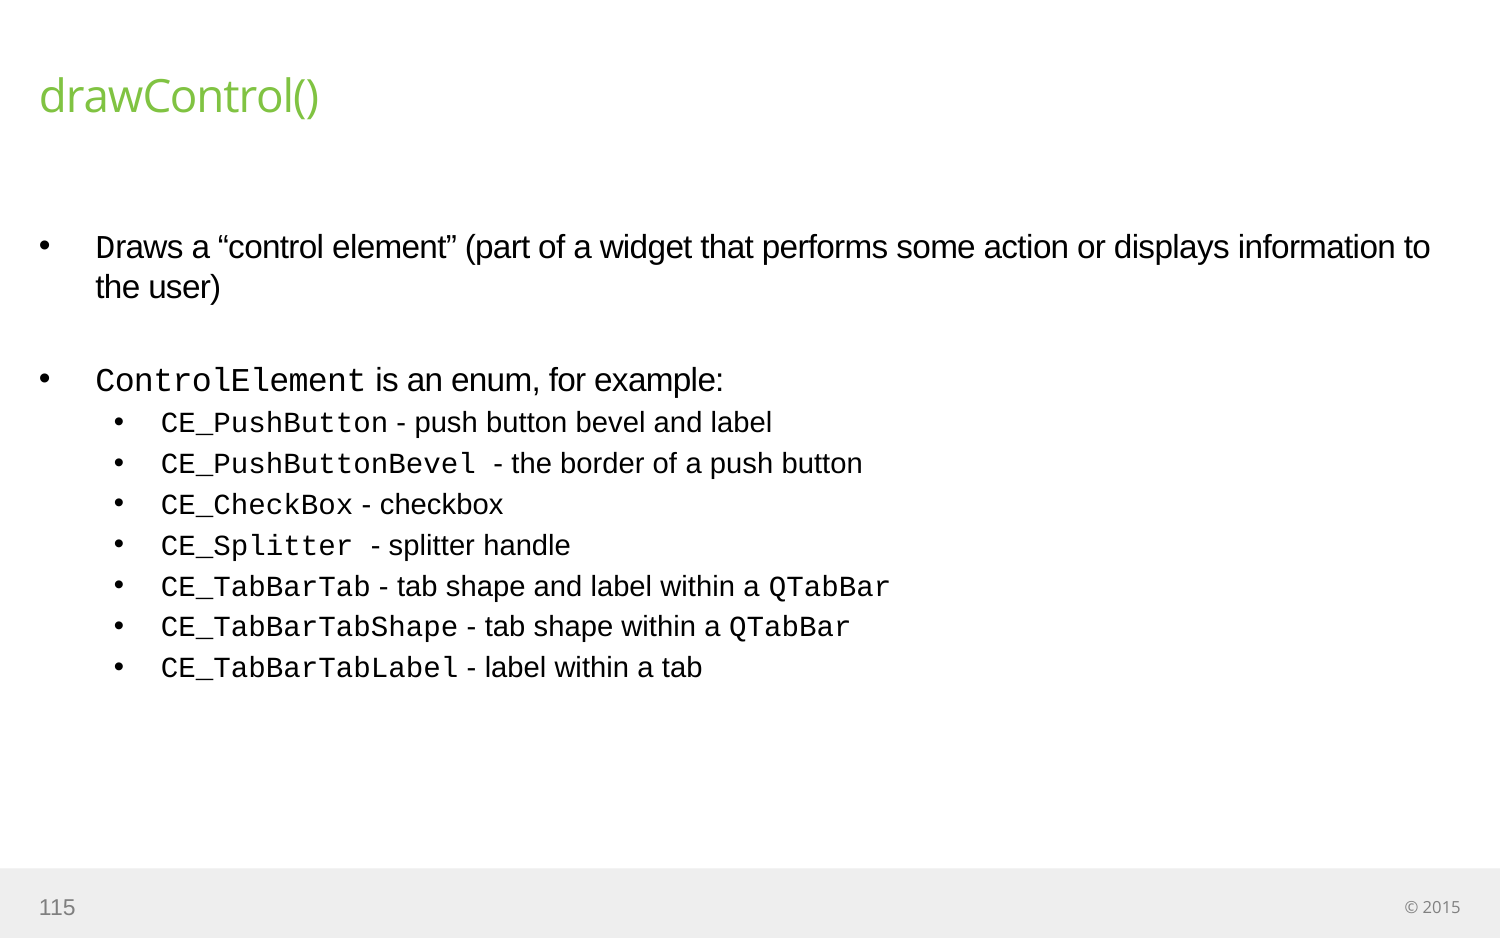

# drawControl()
Draws a “control element” (part of a widget that performs some action or displays information to the user)

ControlElement is an enum, for example:
CE_PushButton - push button bevel and label
CE_PushButtonBevel - the border of a push button
CE_CheckBox - checkbox
CE_Splitter - splitter handle
CE_TabBarTab - tab shape and label within a QTabBar
CE_TabBarTabShape - tab shape within a QTabBar
CE_TabBarTabLabel - label within a tab

115
© 2015